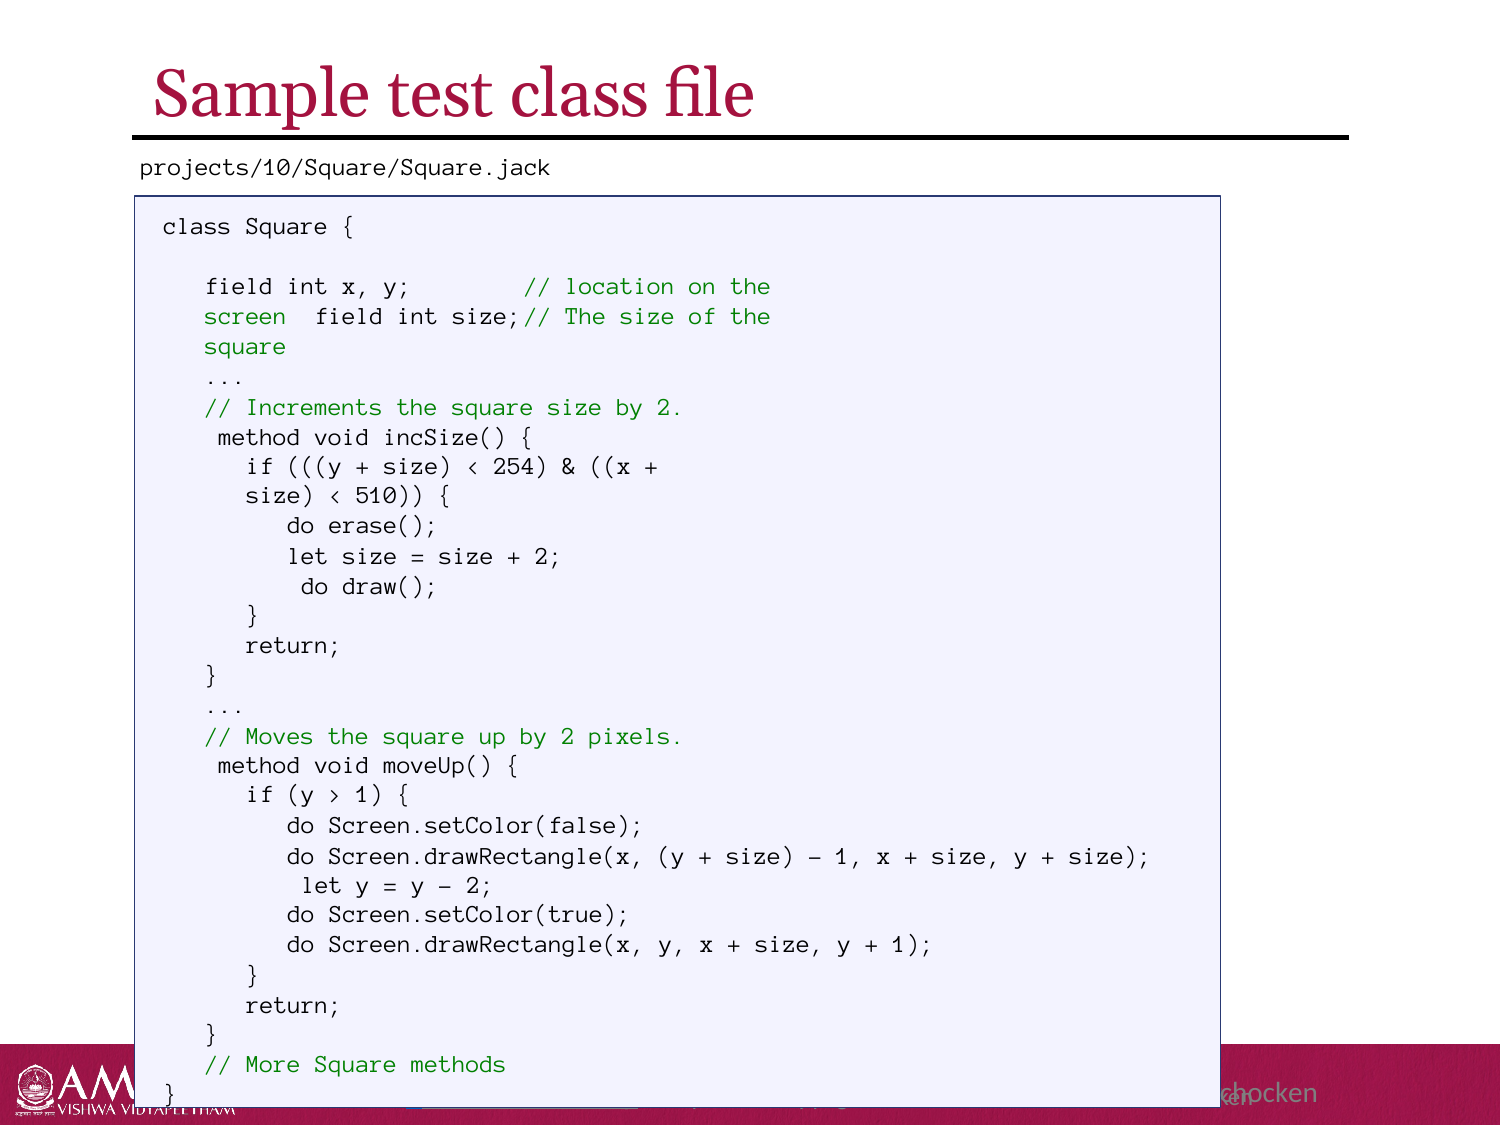

# Sample test class file

projects/10/Square/Square.jack
class Square {

field int x, y;	// location on the screen  field int size;	// The size of the square
...
// Increments the square size by 2.  method void incSize() {
if (((y + size) < 254) & ((x + size) < 510)) {
do erase();
let size = size + 2;  do draw();
}
return;
}
...
// Moves the square up by 2 pixels.  method void moveUp() {
if (y > 1) {
do Screen.setColor(false);
do Screen.drawRectangle(x, (y + size) - 1, x + size, y + size);  let y = y - 2;
do Screen.setColor(true);
do Screen.drawRectangle(x, y, x + size, y + 1);
}
return;
}
// More Square methods
}
       Reference: http://nand2tetris.org

chocken
Nand to Tetris / www.nand2tetris.org / Chapter 10 / Copyright © Noam Nisan and Shimon S
Nand to Tetris / www.nand2tetris.org / Chapter 6 / Copyright © Noam Nisan and Shimon Schocken